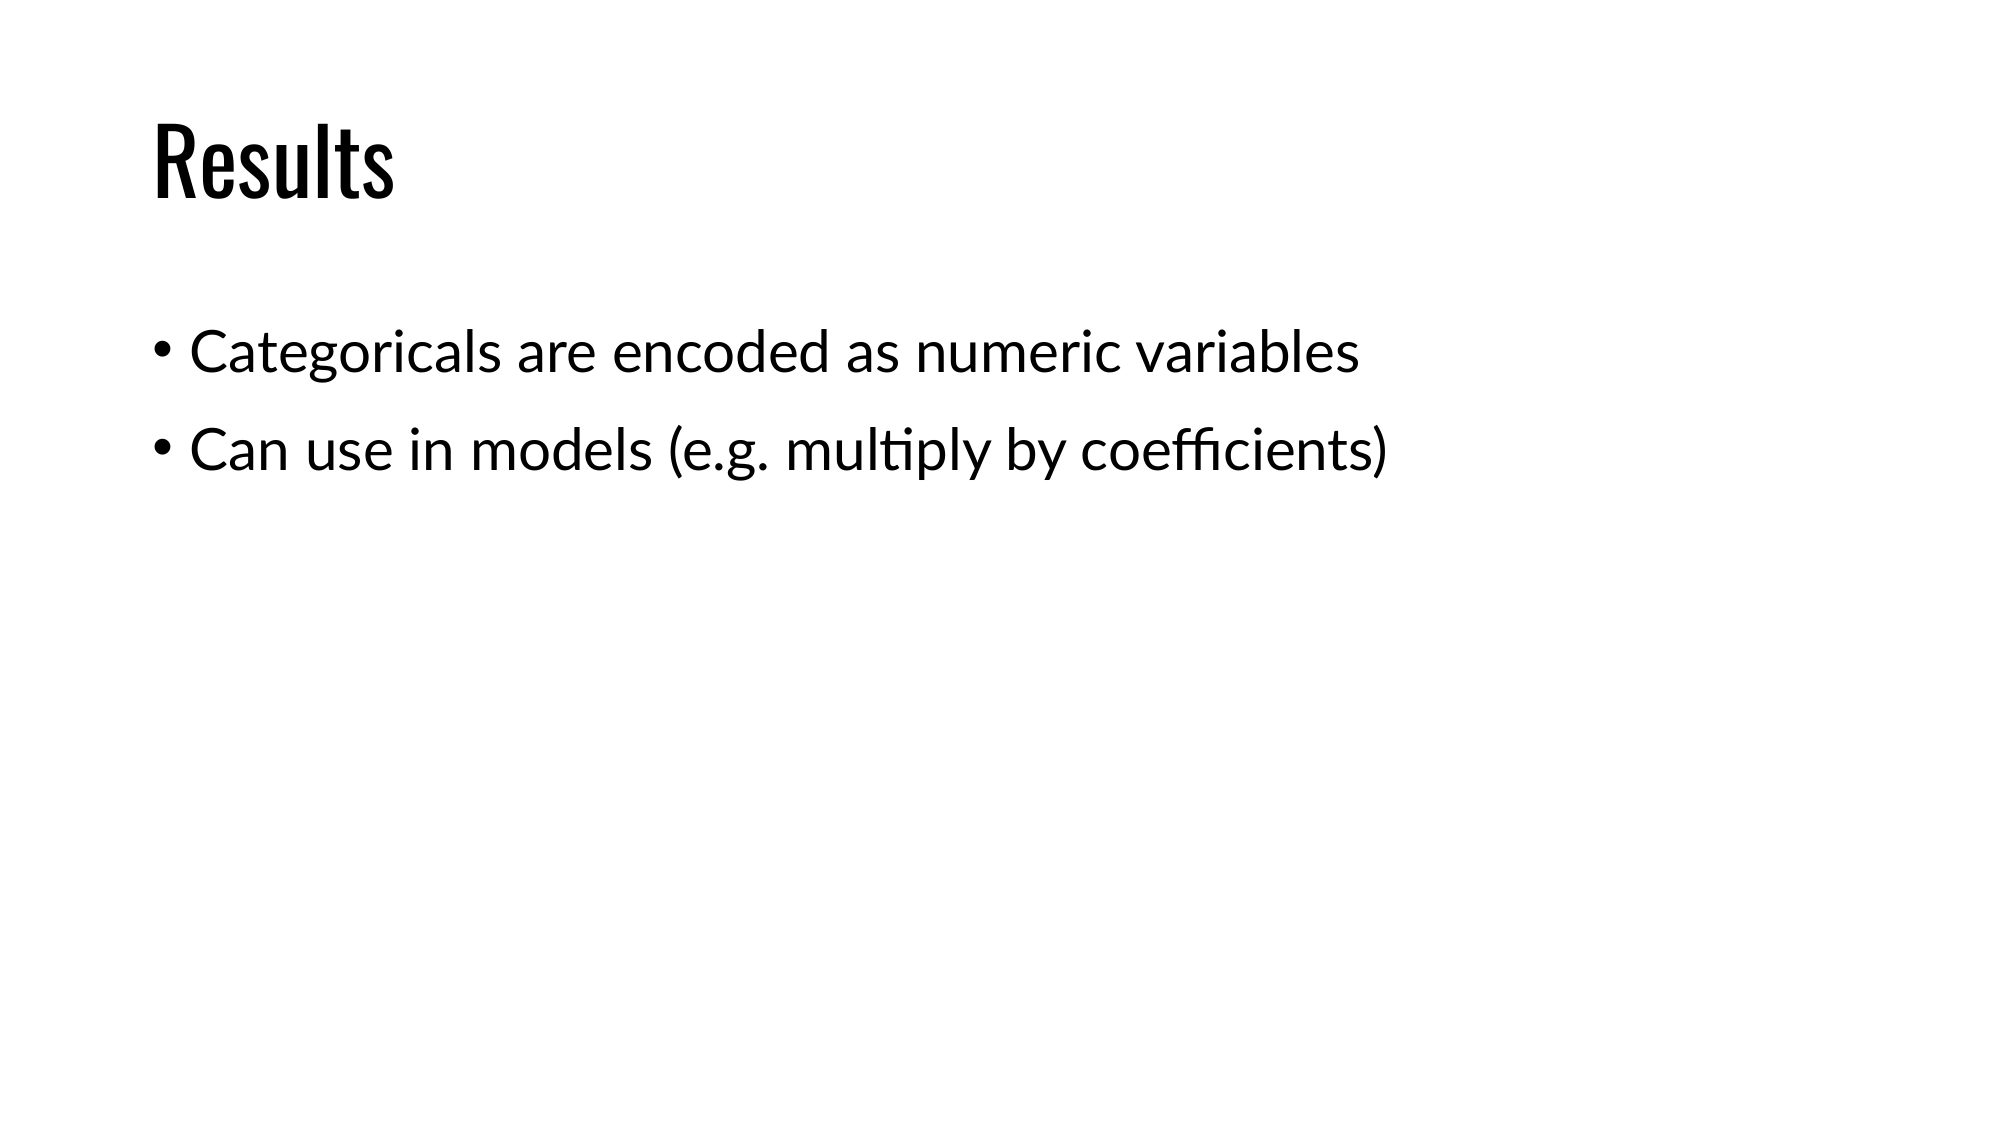

# Results
Categoricals are encoded as numeric variables
Can use in models (e.g. multiply by coefficients)